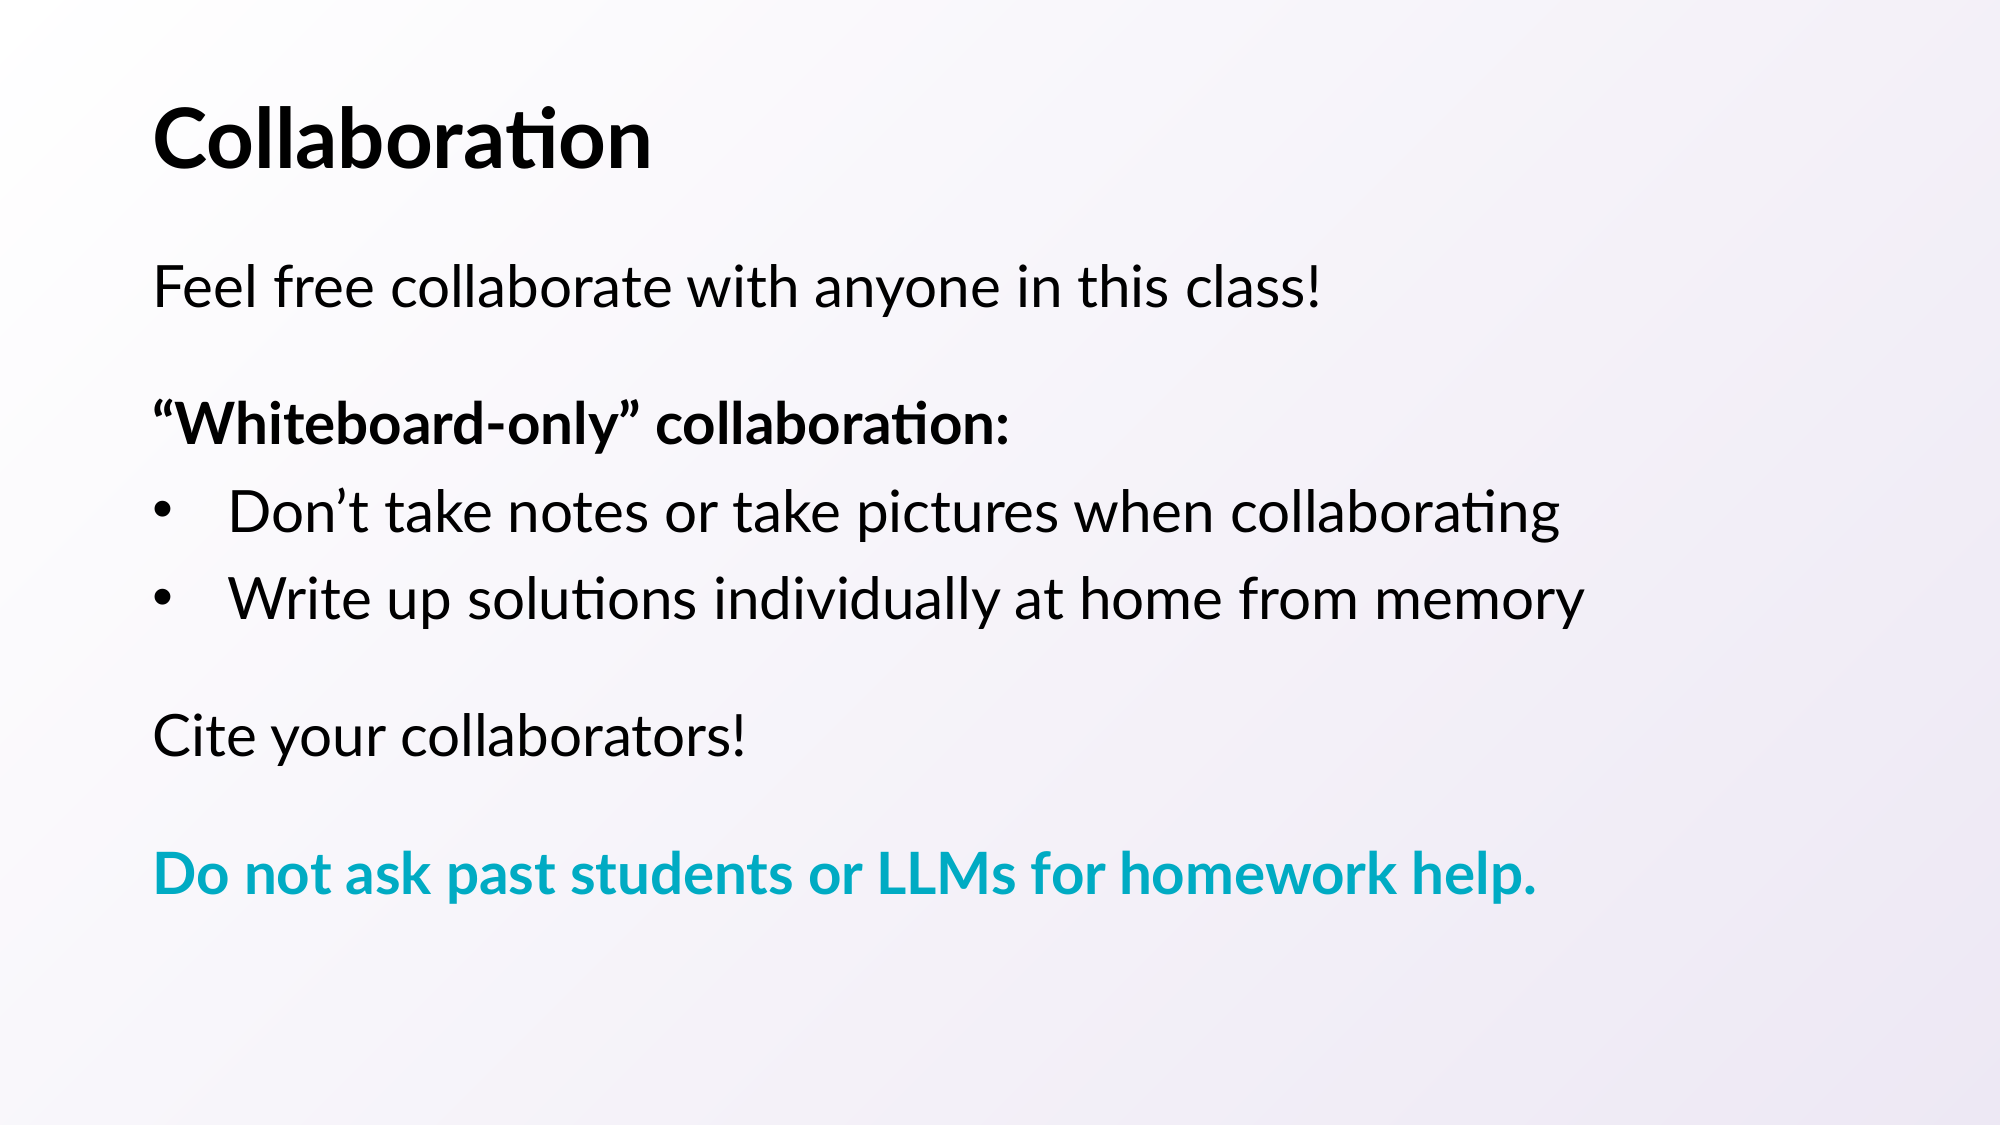

# Collaboration
Feel free collaborate with anyone in this class!
“Whiteboard-only” collaboration:
Don’t take notes or take pictures when collaborating
Write up solutions individually at home from memory
Cite your collaborators!
Do not ask past students or LLMs for homework help.